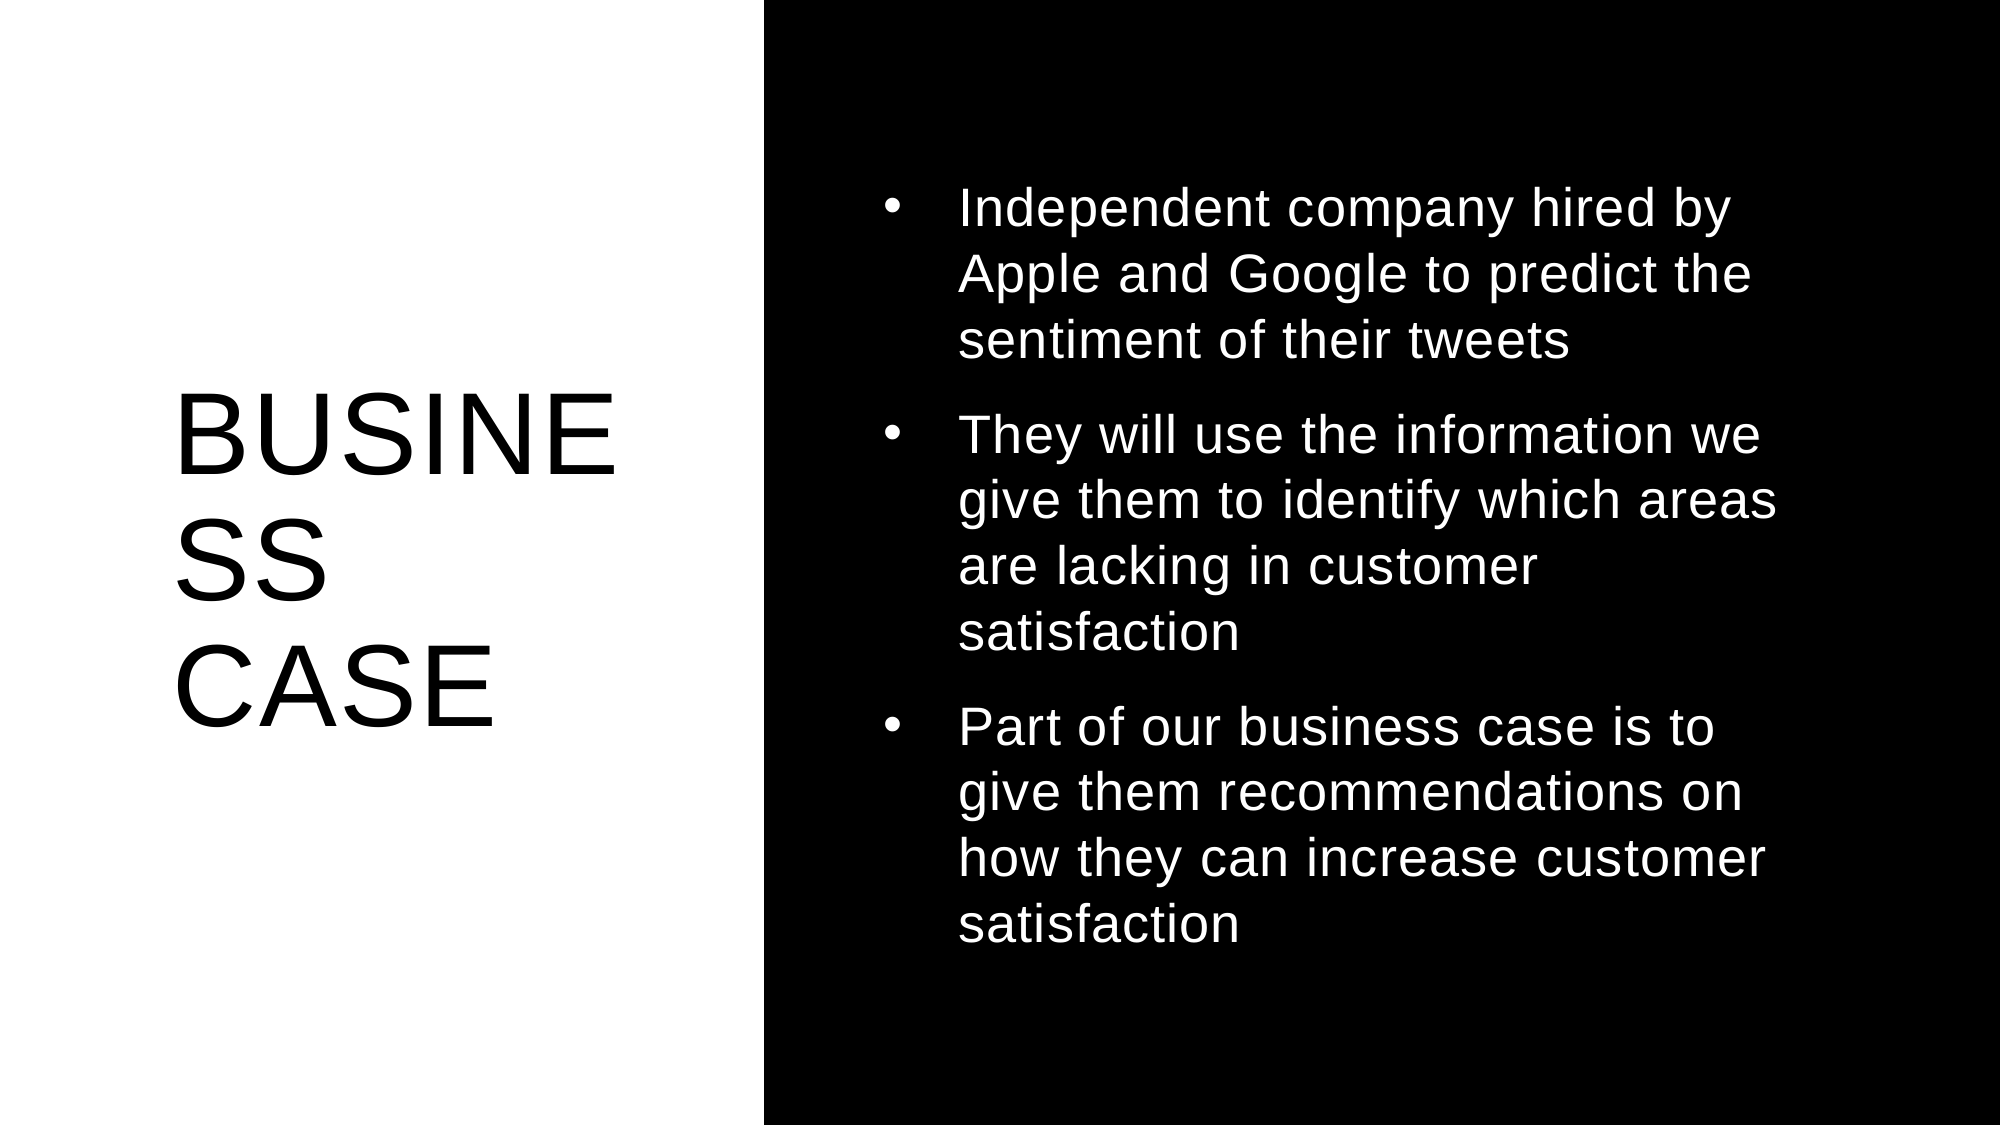

# Business Case
Independent company hired by Apple and Google to predict the sentiment of their tweets
They will use the information we give them to identify which areas are lacking in customer satisfaction
Part of our business case is to give them recommendations on how they can increase customer satisfaction